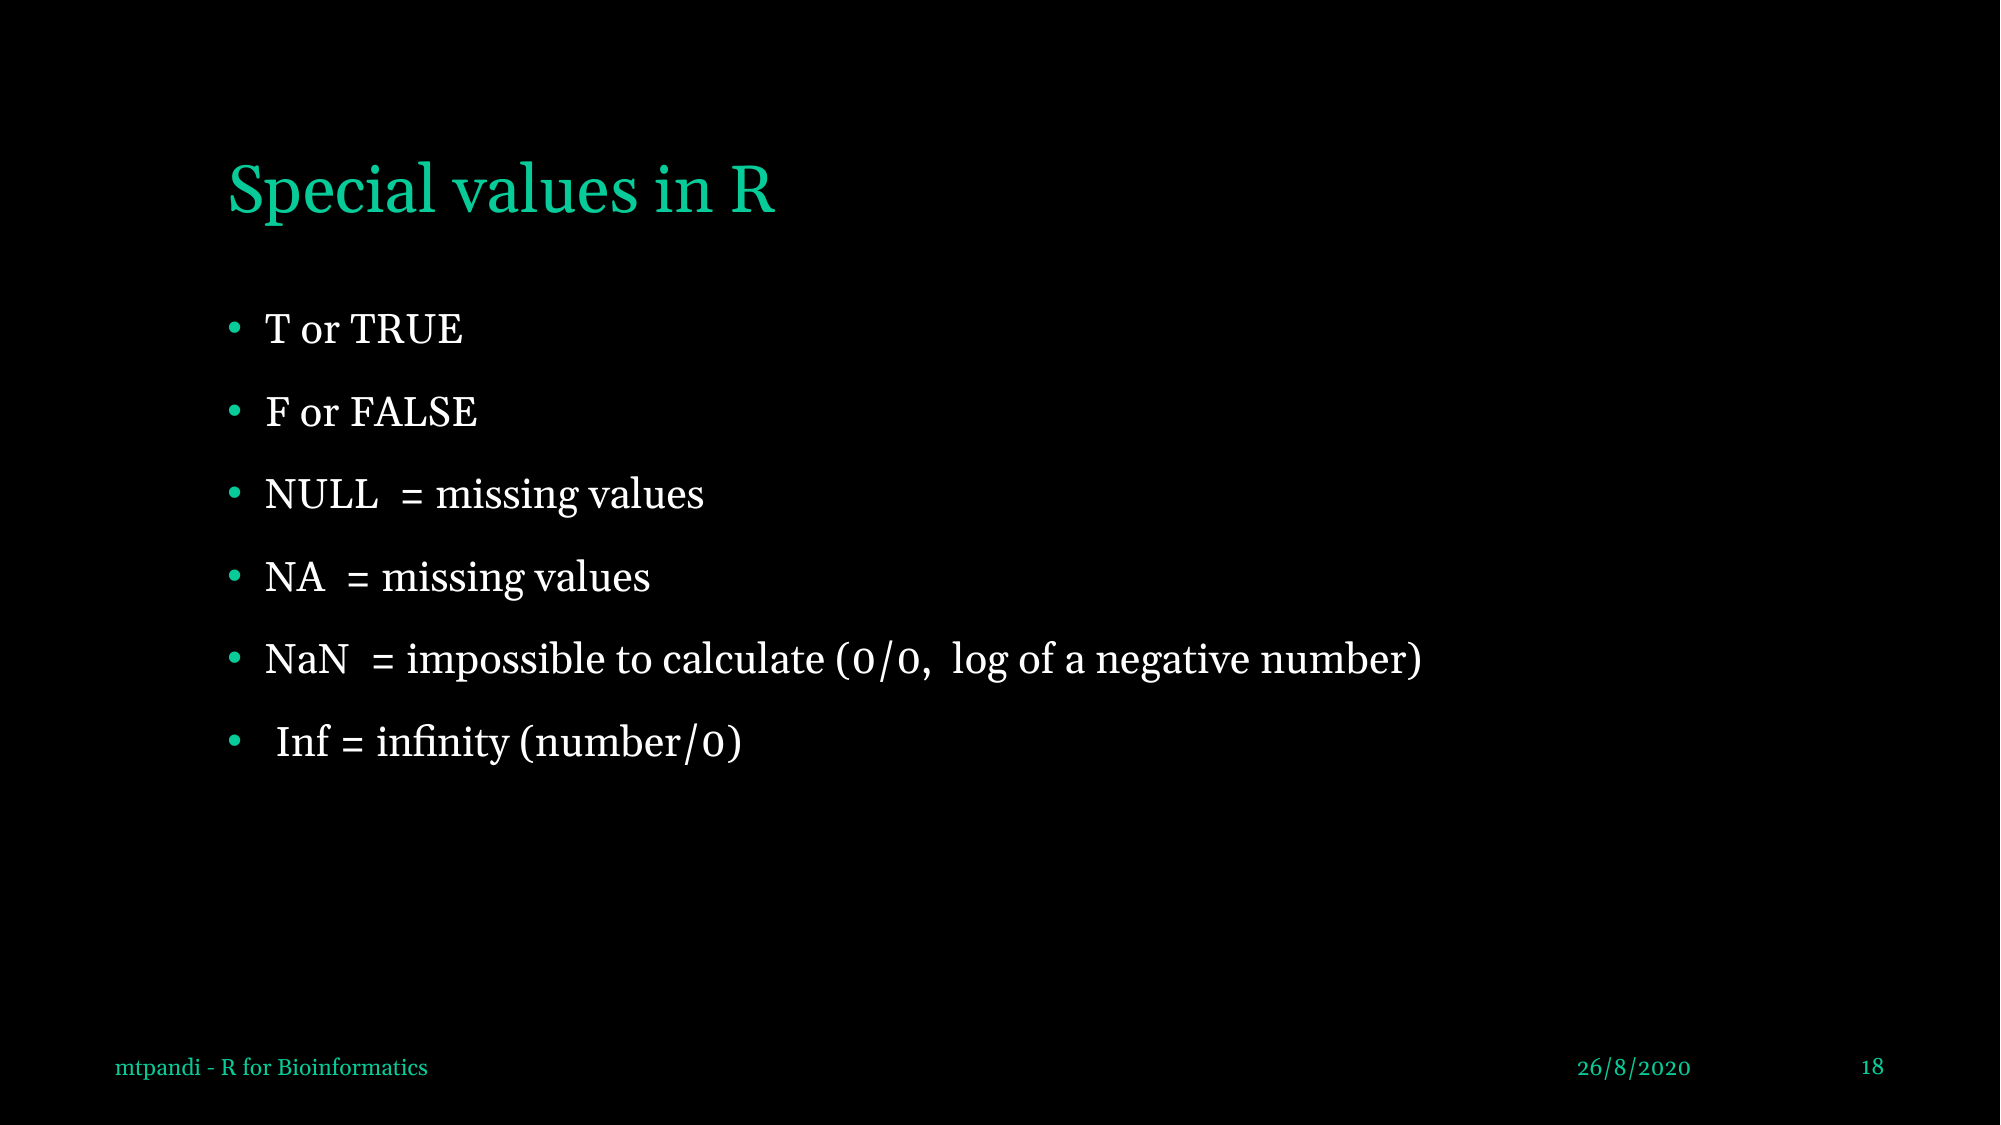

# Special values in R
T or TRUE
F or FALSE
NULL  = missing values
NA  = missing values
NaN  = impossible to calculate (0/0,  log of a negative number)
 Inf = infinity (number/0)
mtpandi - R for Bioinformatics
26/8/2020
18